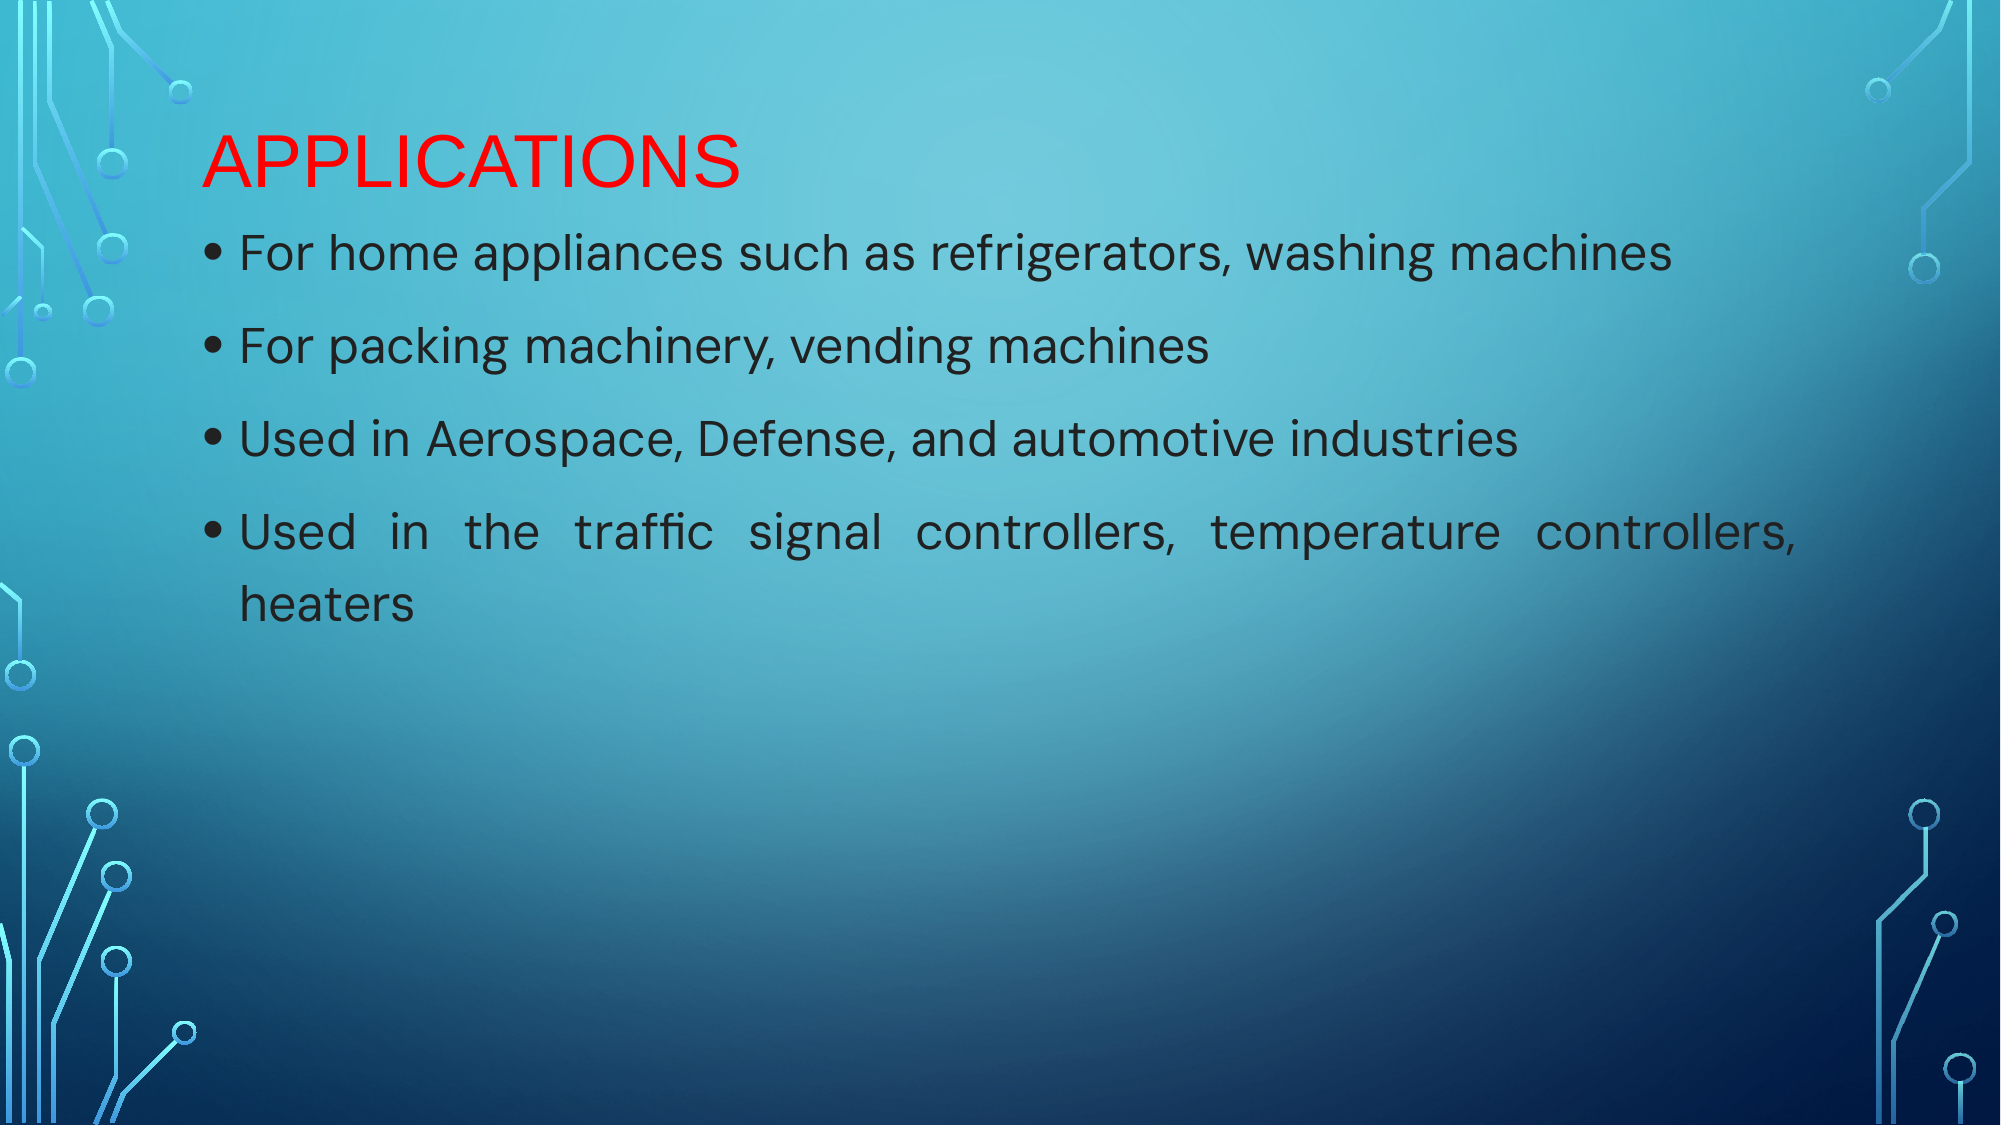

# Applications
For home appliances such as refrigerators, washing machines
For packing machinery, vending machines
Used in Aerospace, Defense, and automotive industries
Used in the traffic signal controllers, temperature controllers, heaters